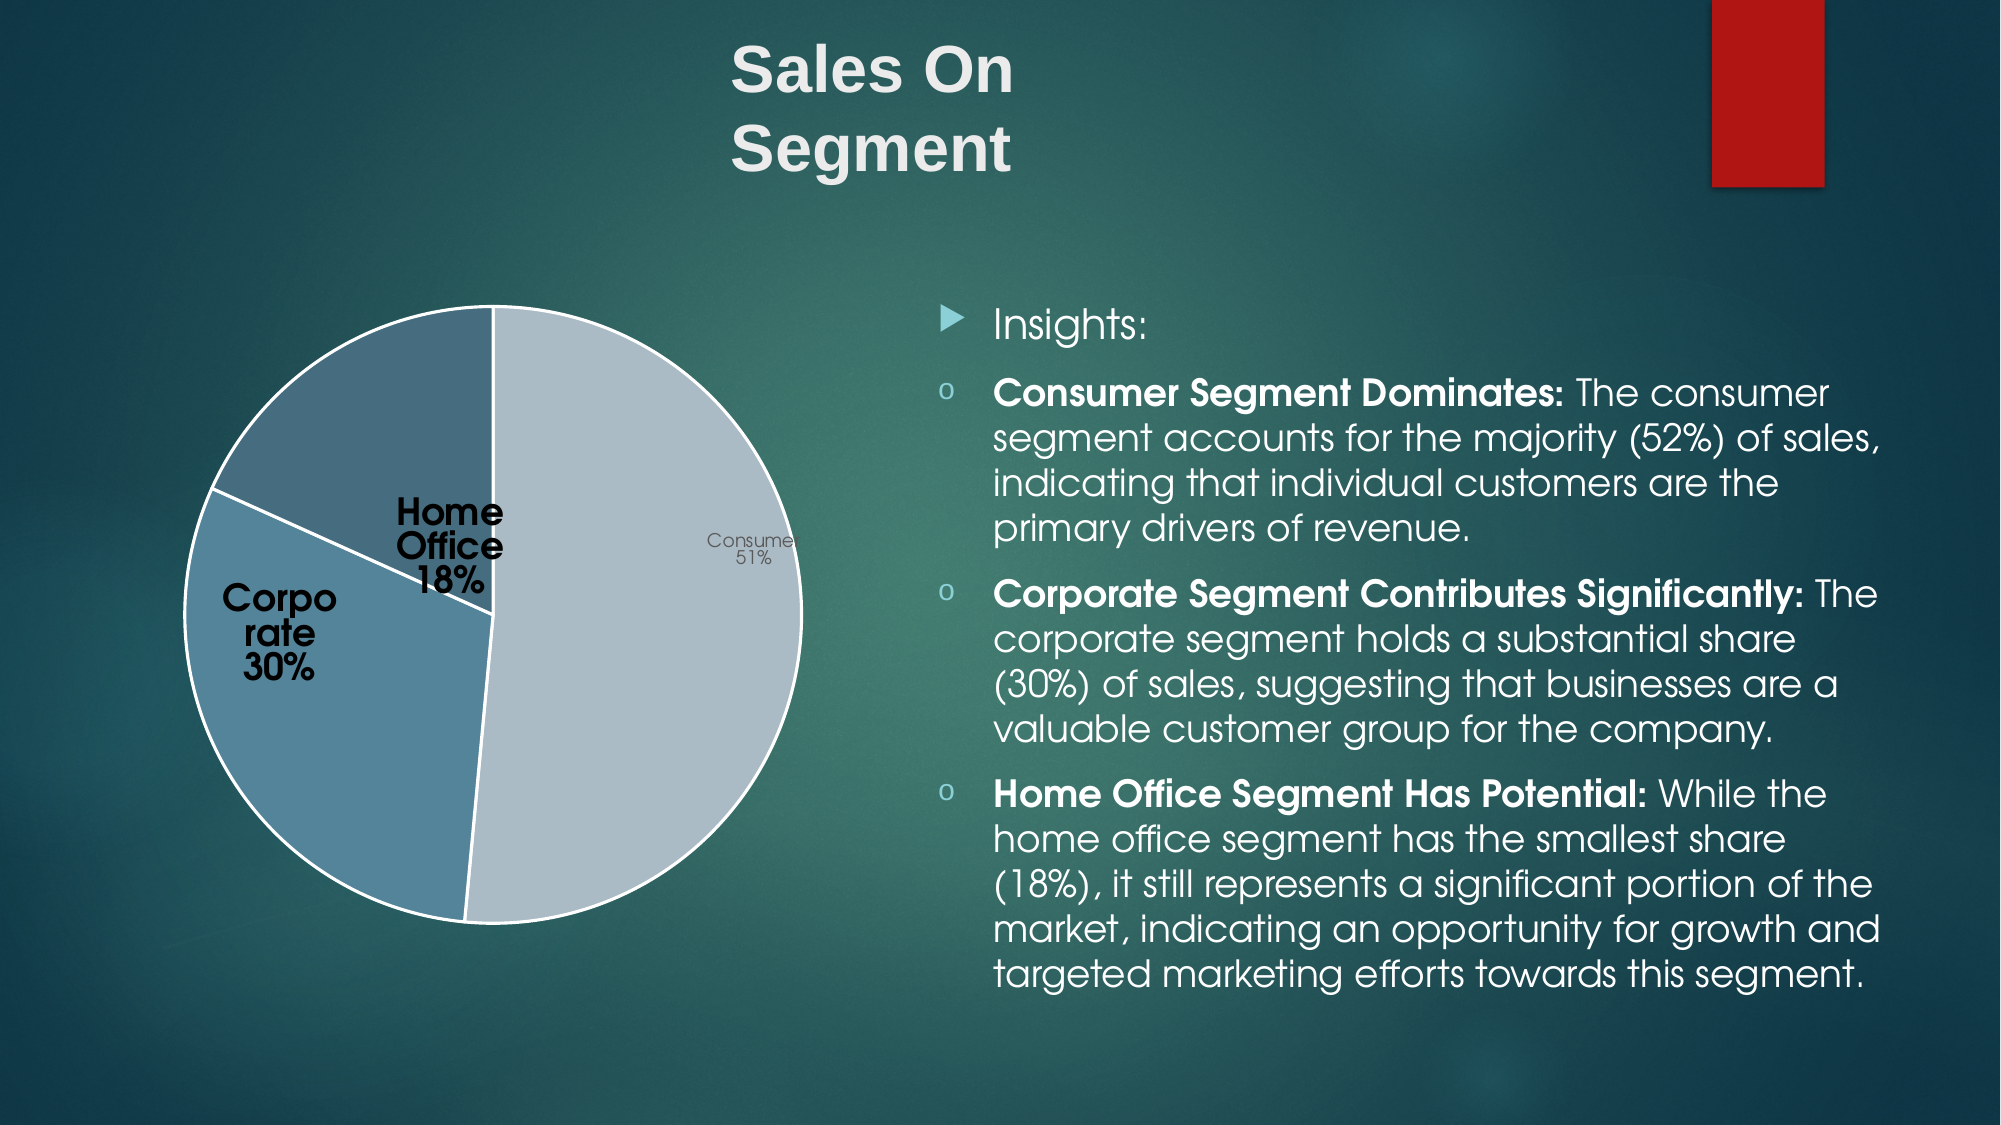

# Sales On Segment

### Chart

| Category | Total |
|---|---|
| Consumer | 6507949.417860089 |
| Corporate | 3824697.5214599865 |
| Home Office | 2309854.9705599765 |
Insights:
Consumer Segment Dominates: The consumer segment accounts for the majority (52%) of sales, indicating that individual customers are the primary drivers of revenue.
Corporate Segment Contributes Significantly: The corporate segment holds a substantial share (30%) of sales, suggesting that businesses are a valuable customer group for the company.
Home Office Segment Has Potential: While the home office segment has the smallest share (18%), it still represents a significant portion of the market, indicating an opportunity for growth and targeted marketing efforts towards this segment.